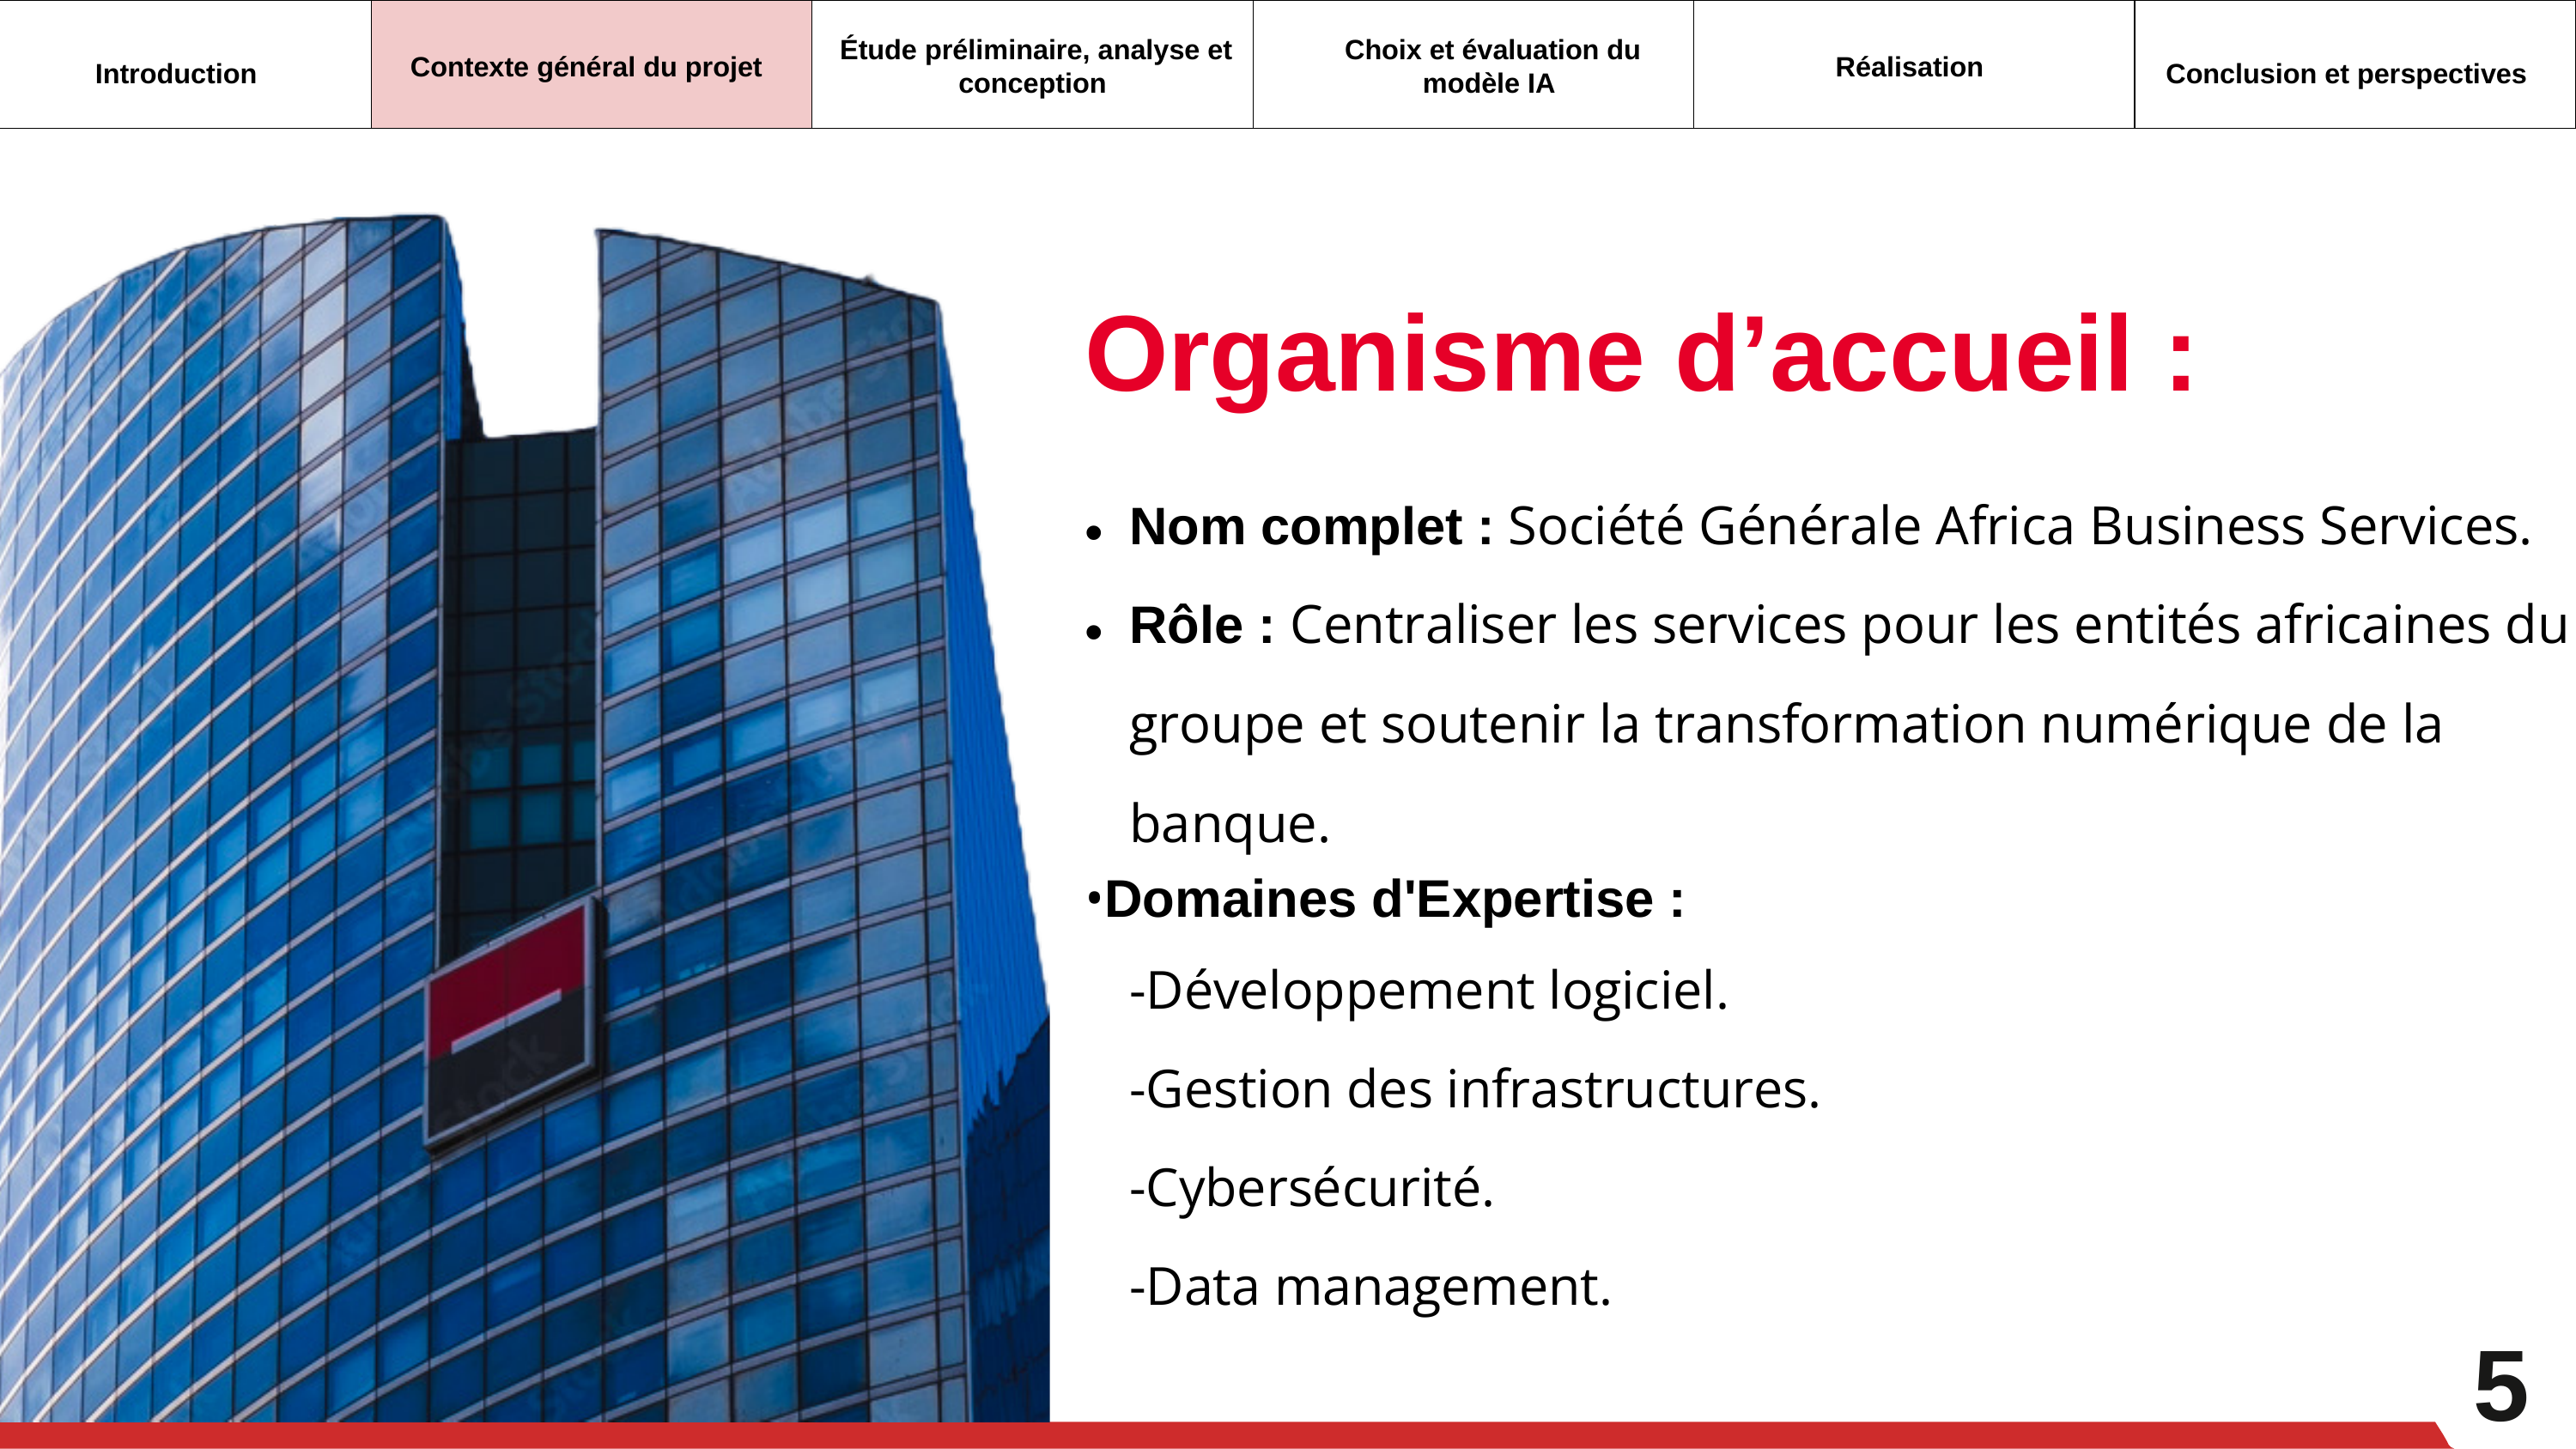

Étude préliminaire, analyse et
conception
 Choix et évaluation du modèle IA
Contexte général du projet
Réalisation
Introduction
Conclusion et perspectives

Organisme d’accueil :
Nom complet : Société Générale Africa Business Services. Rôle : Centraliser les services pour les entités africaines du groupe et soutenir la transformation numérique de la banque.
• •
•Domaines d'Expertise :
-Développement logiciel.
-Gestion des infrastructures.
-Cybersécurité.
-Data management.
5